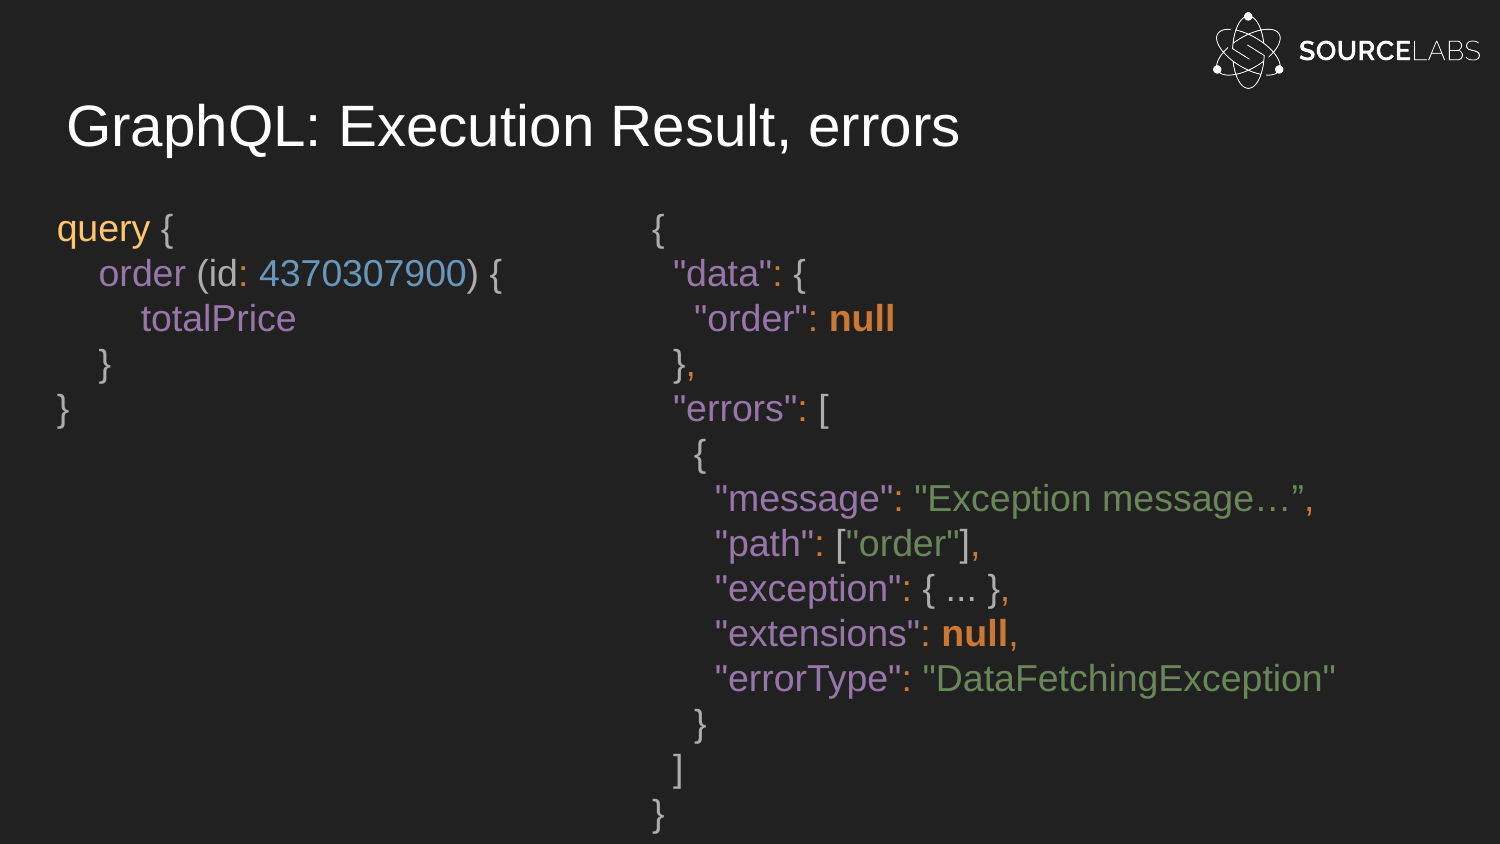

# GraphQL: Execution Result, errors
query {
    order (id: 4370307900) {
        totalPrice
    }
}
{
  "data": {
    "order": null
  },
  "errors": [
    {
      "message": "Exception message…”,
      "path": ["order"],
      "exception": { ... },
      "extensions": null,
      "errorType": "DataFetchingException"
    }
  ]
}